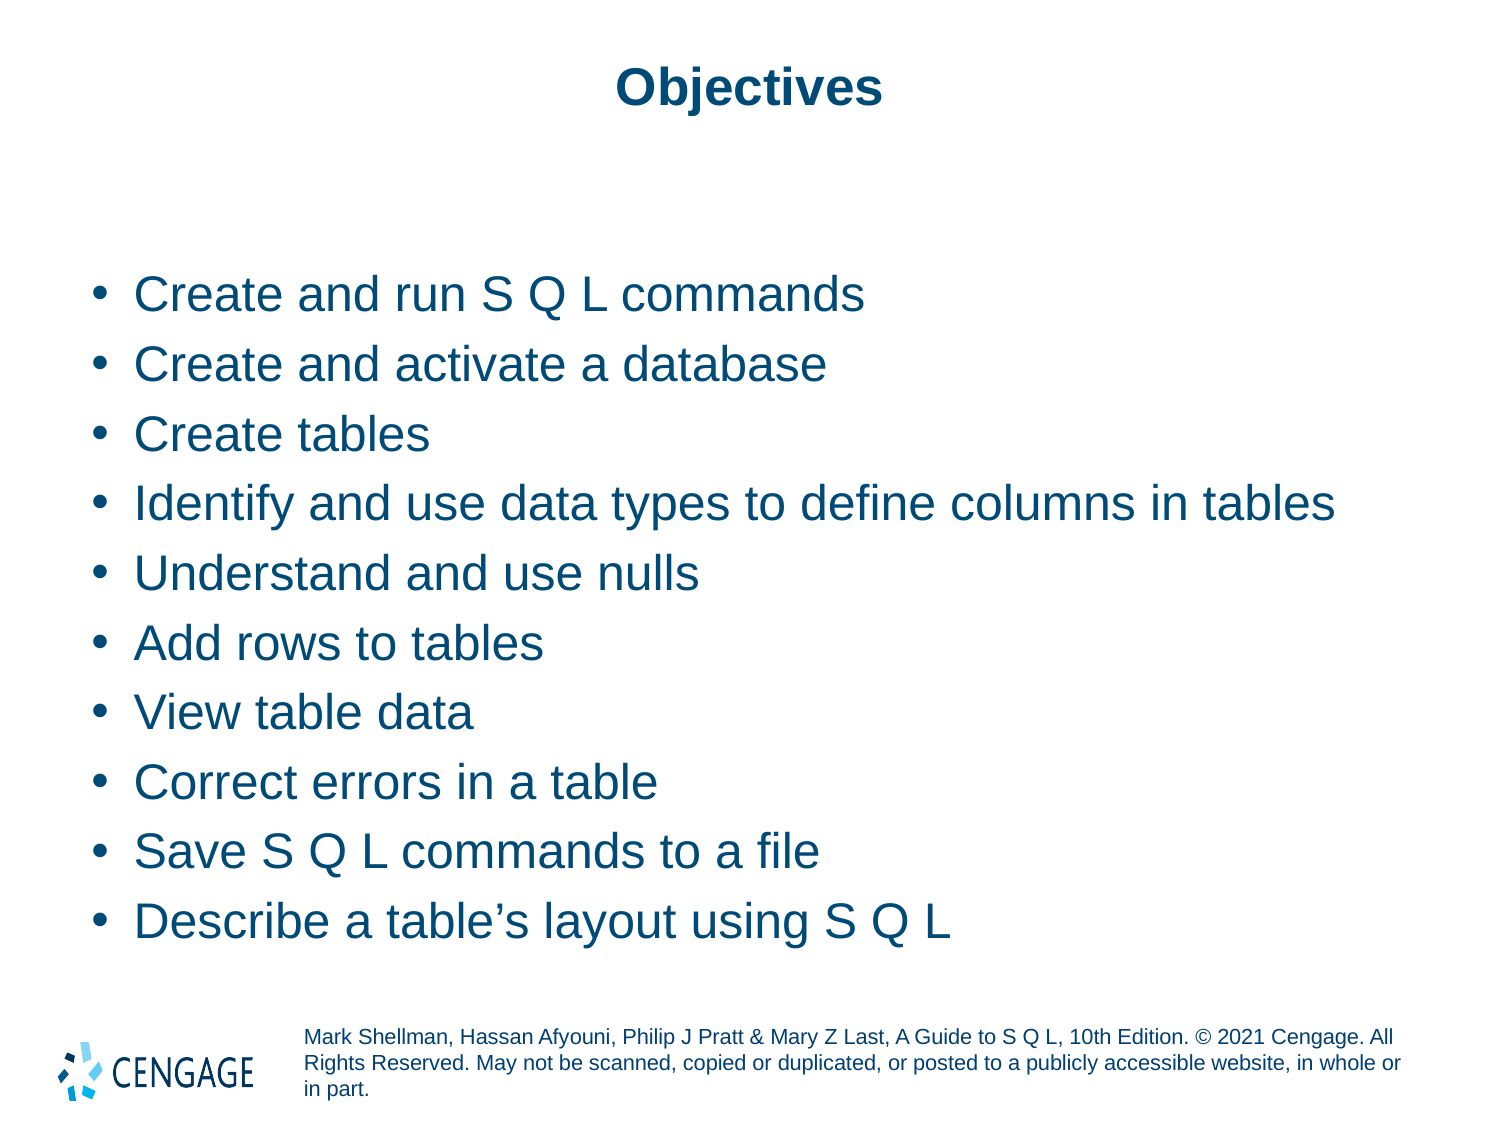

# Objectives
Create and run S Q L commands
Create and activate a database
Create tables
Identify and use data types to define columns in tables
Understand and use nulls
Add rows to tables
View table data
Correct errors in a table
Save S Q L commands to a file
Describe a table’s layout using S Q L